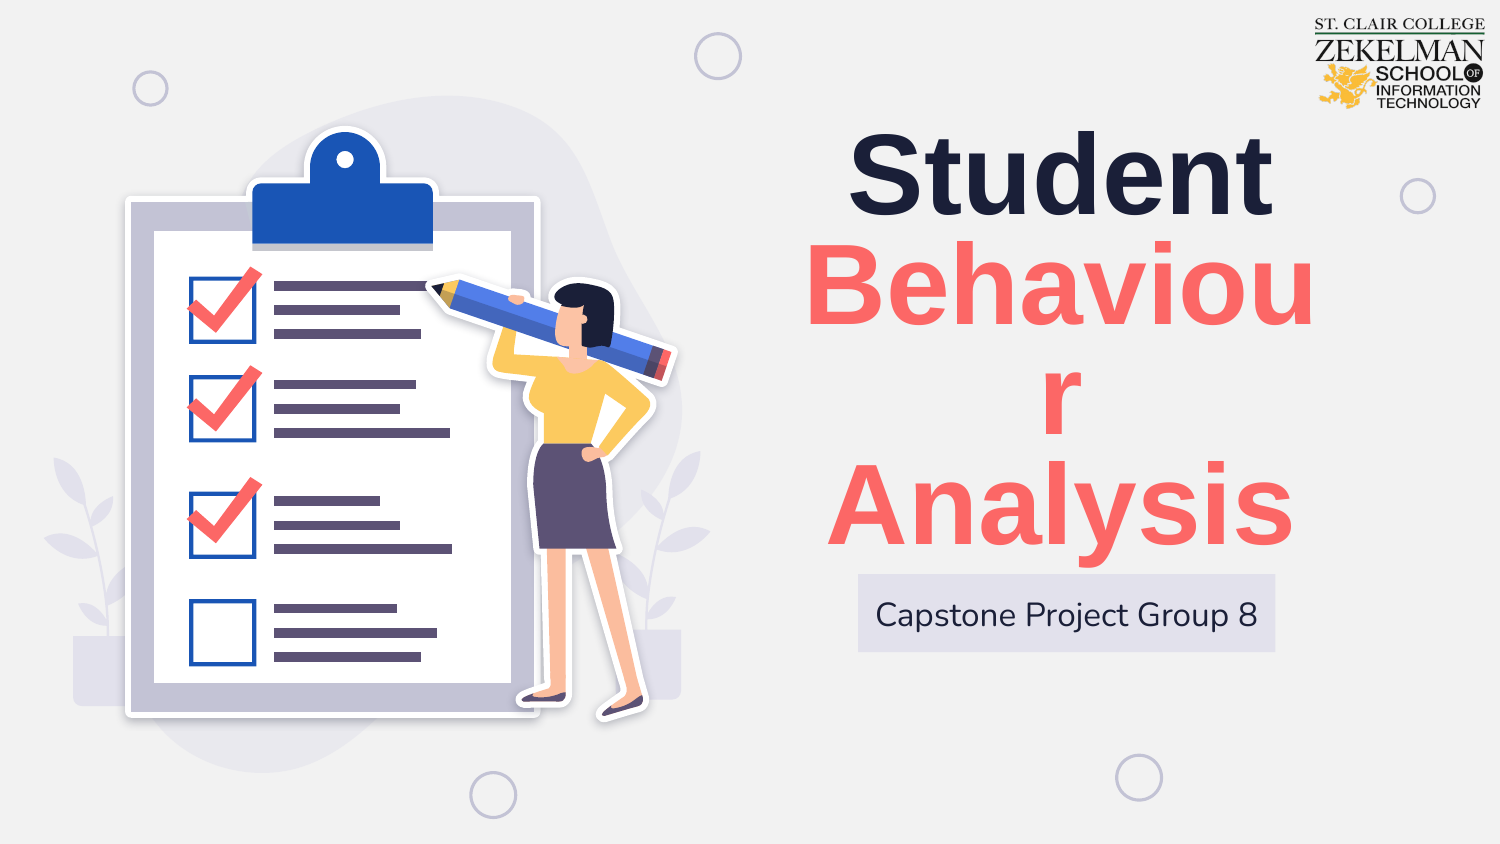

# Student Behaviour Analysis

Capstone Project Group 8